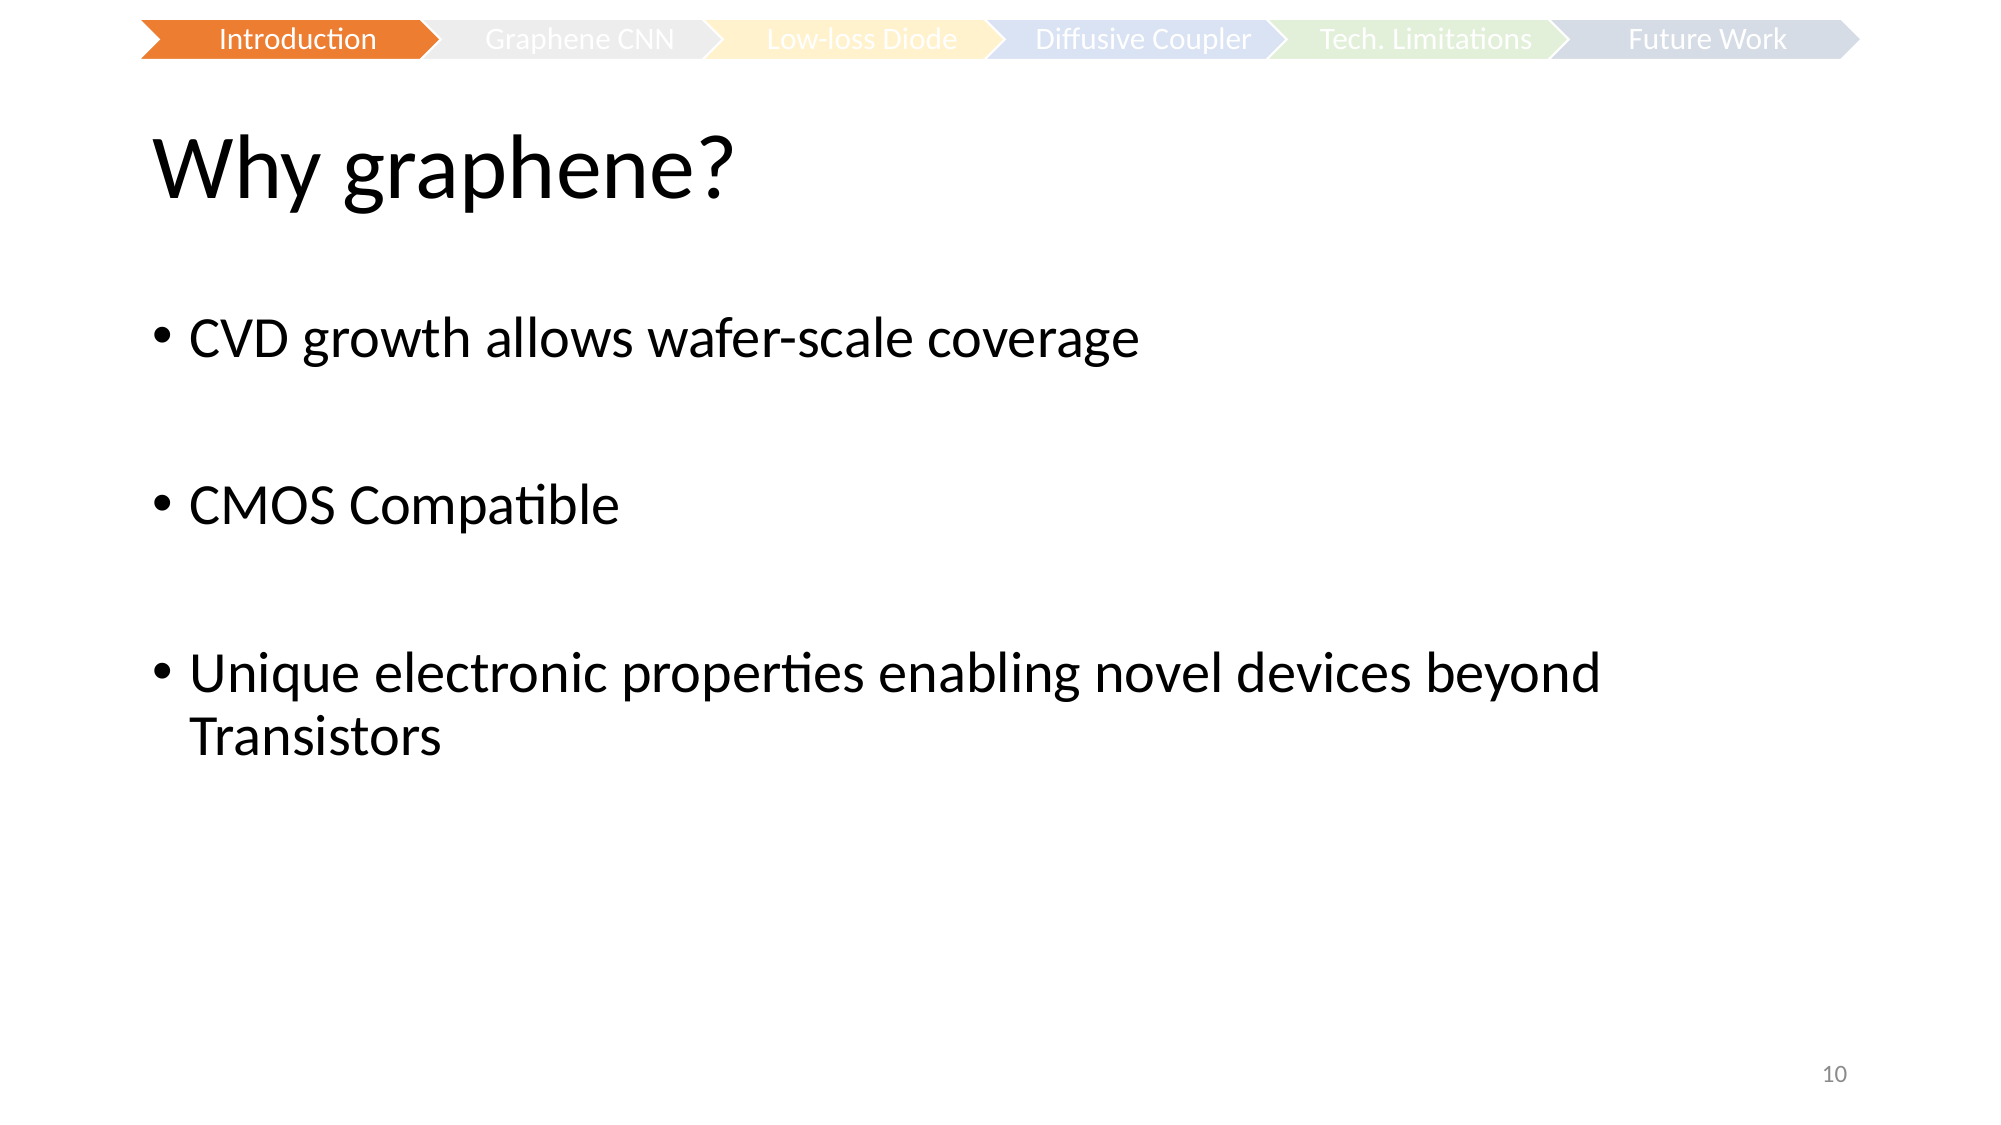

Introduction
Graphene CNN
Low-loss Diode
Diffusive Coupler
Tech. Limitations
Future Work
# Why graphene?
CVD growth allows wafer-scale coverage

CMOS Compatible

Unique electronic properties enabling novel devices beyond Transistors
10